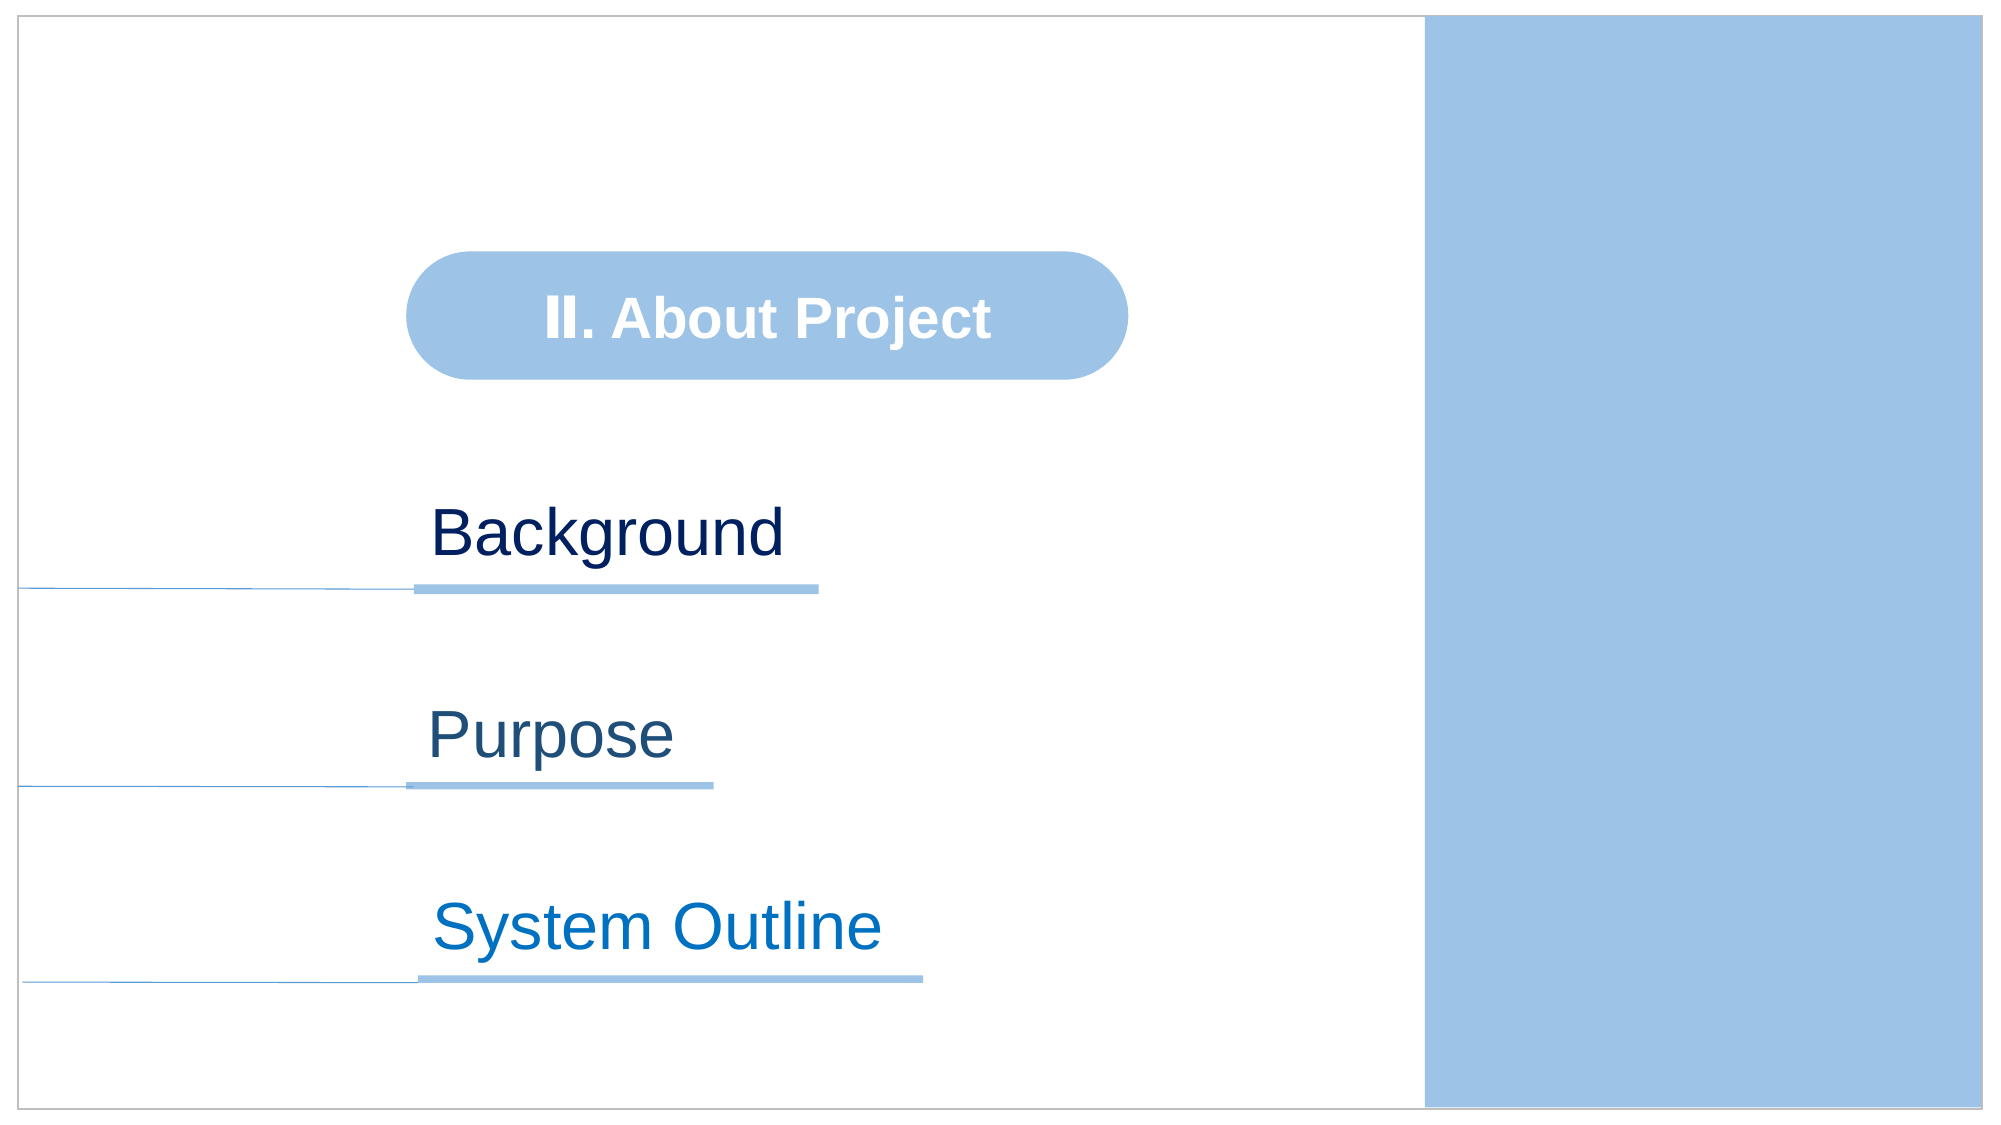

Ⅱ. About Project
Background

Purpose

System Outline